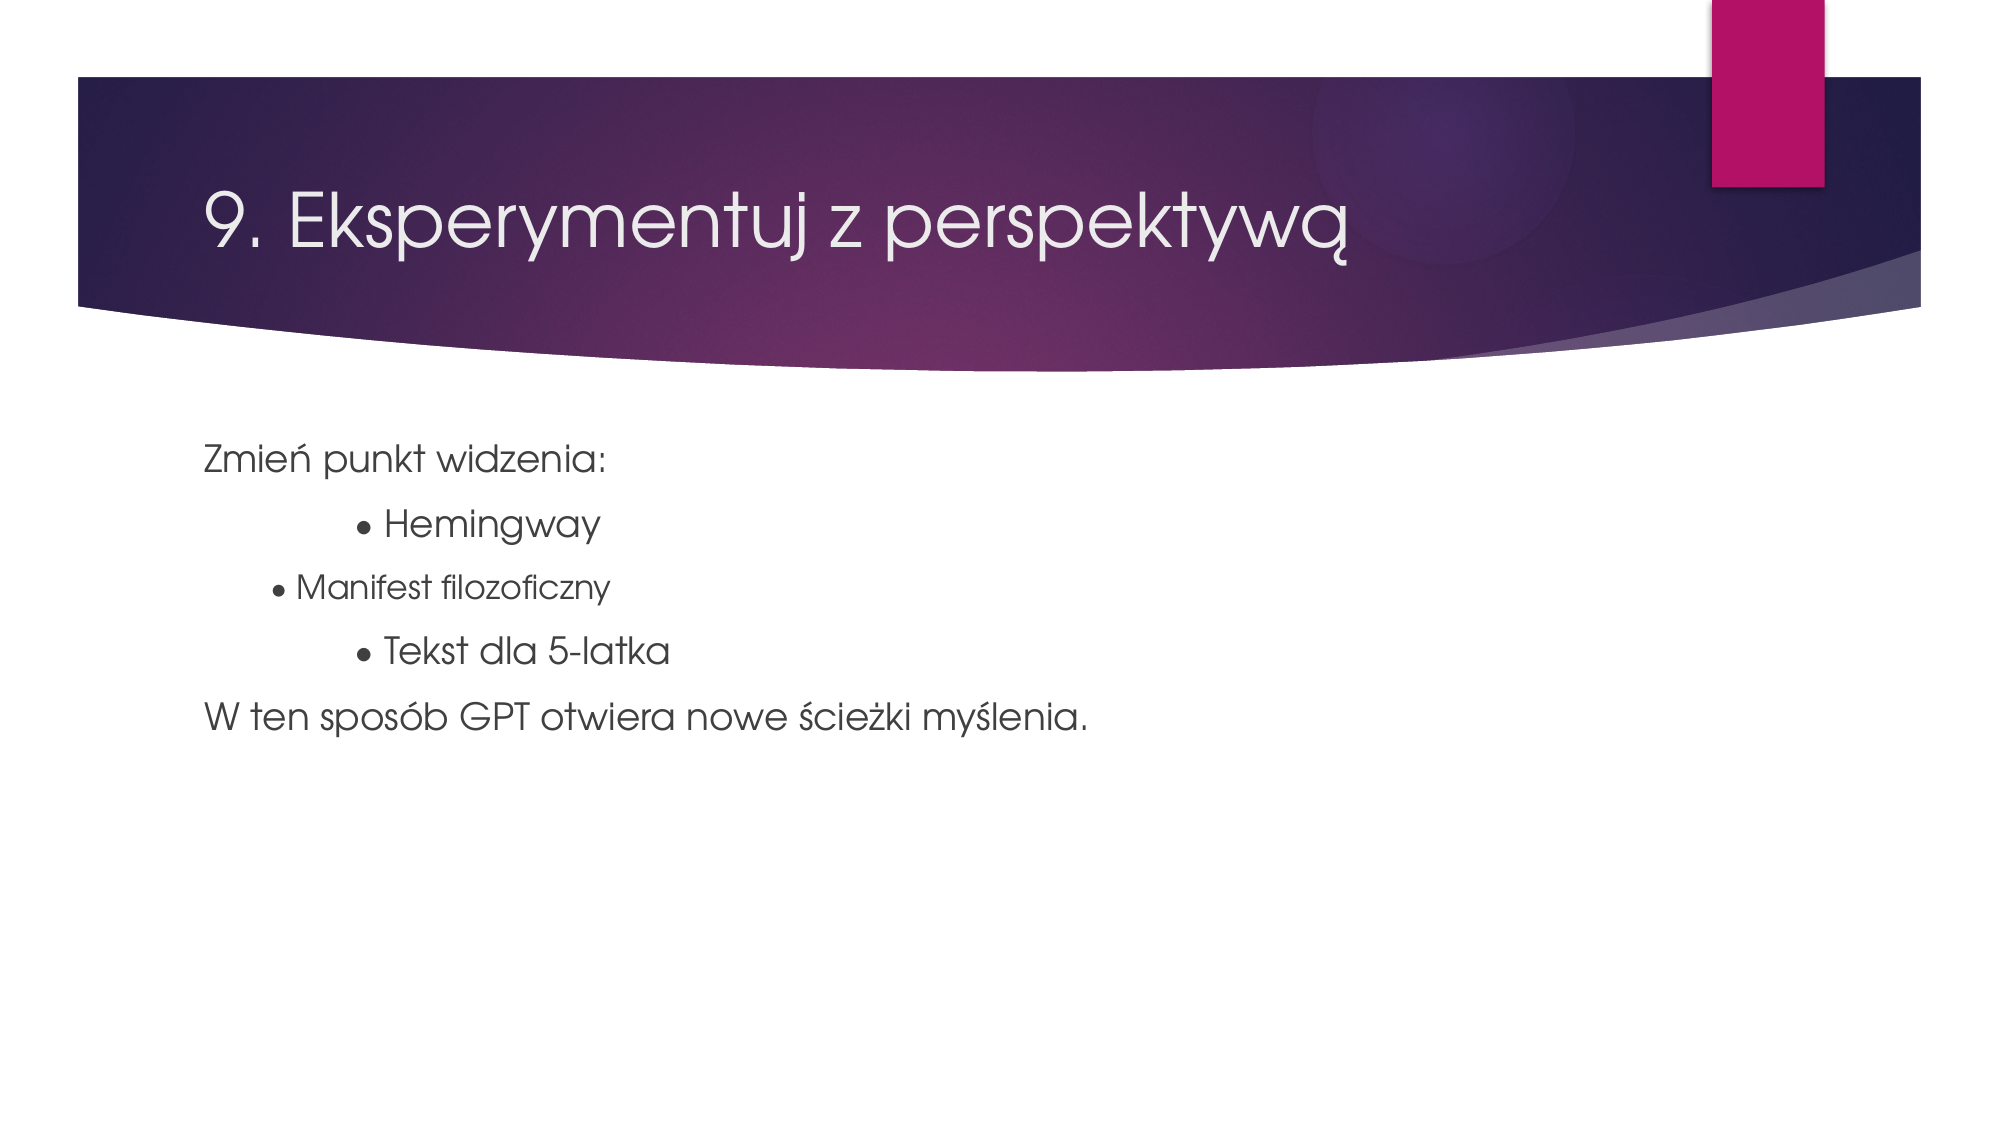

# 9. Eksperymentuj z perspektywą
Zmień punkt widzenia:
	• Hemingway
• Manifest filozoficzny
	• Tekst dla 5-latka
W ten sposób GPT otwiera nowe ścieżki myślenia.